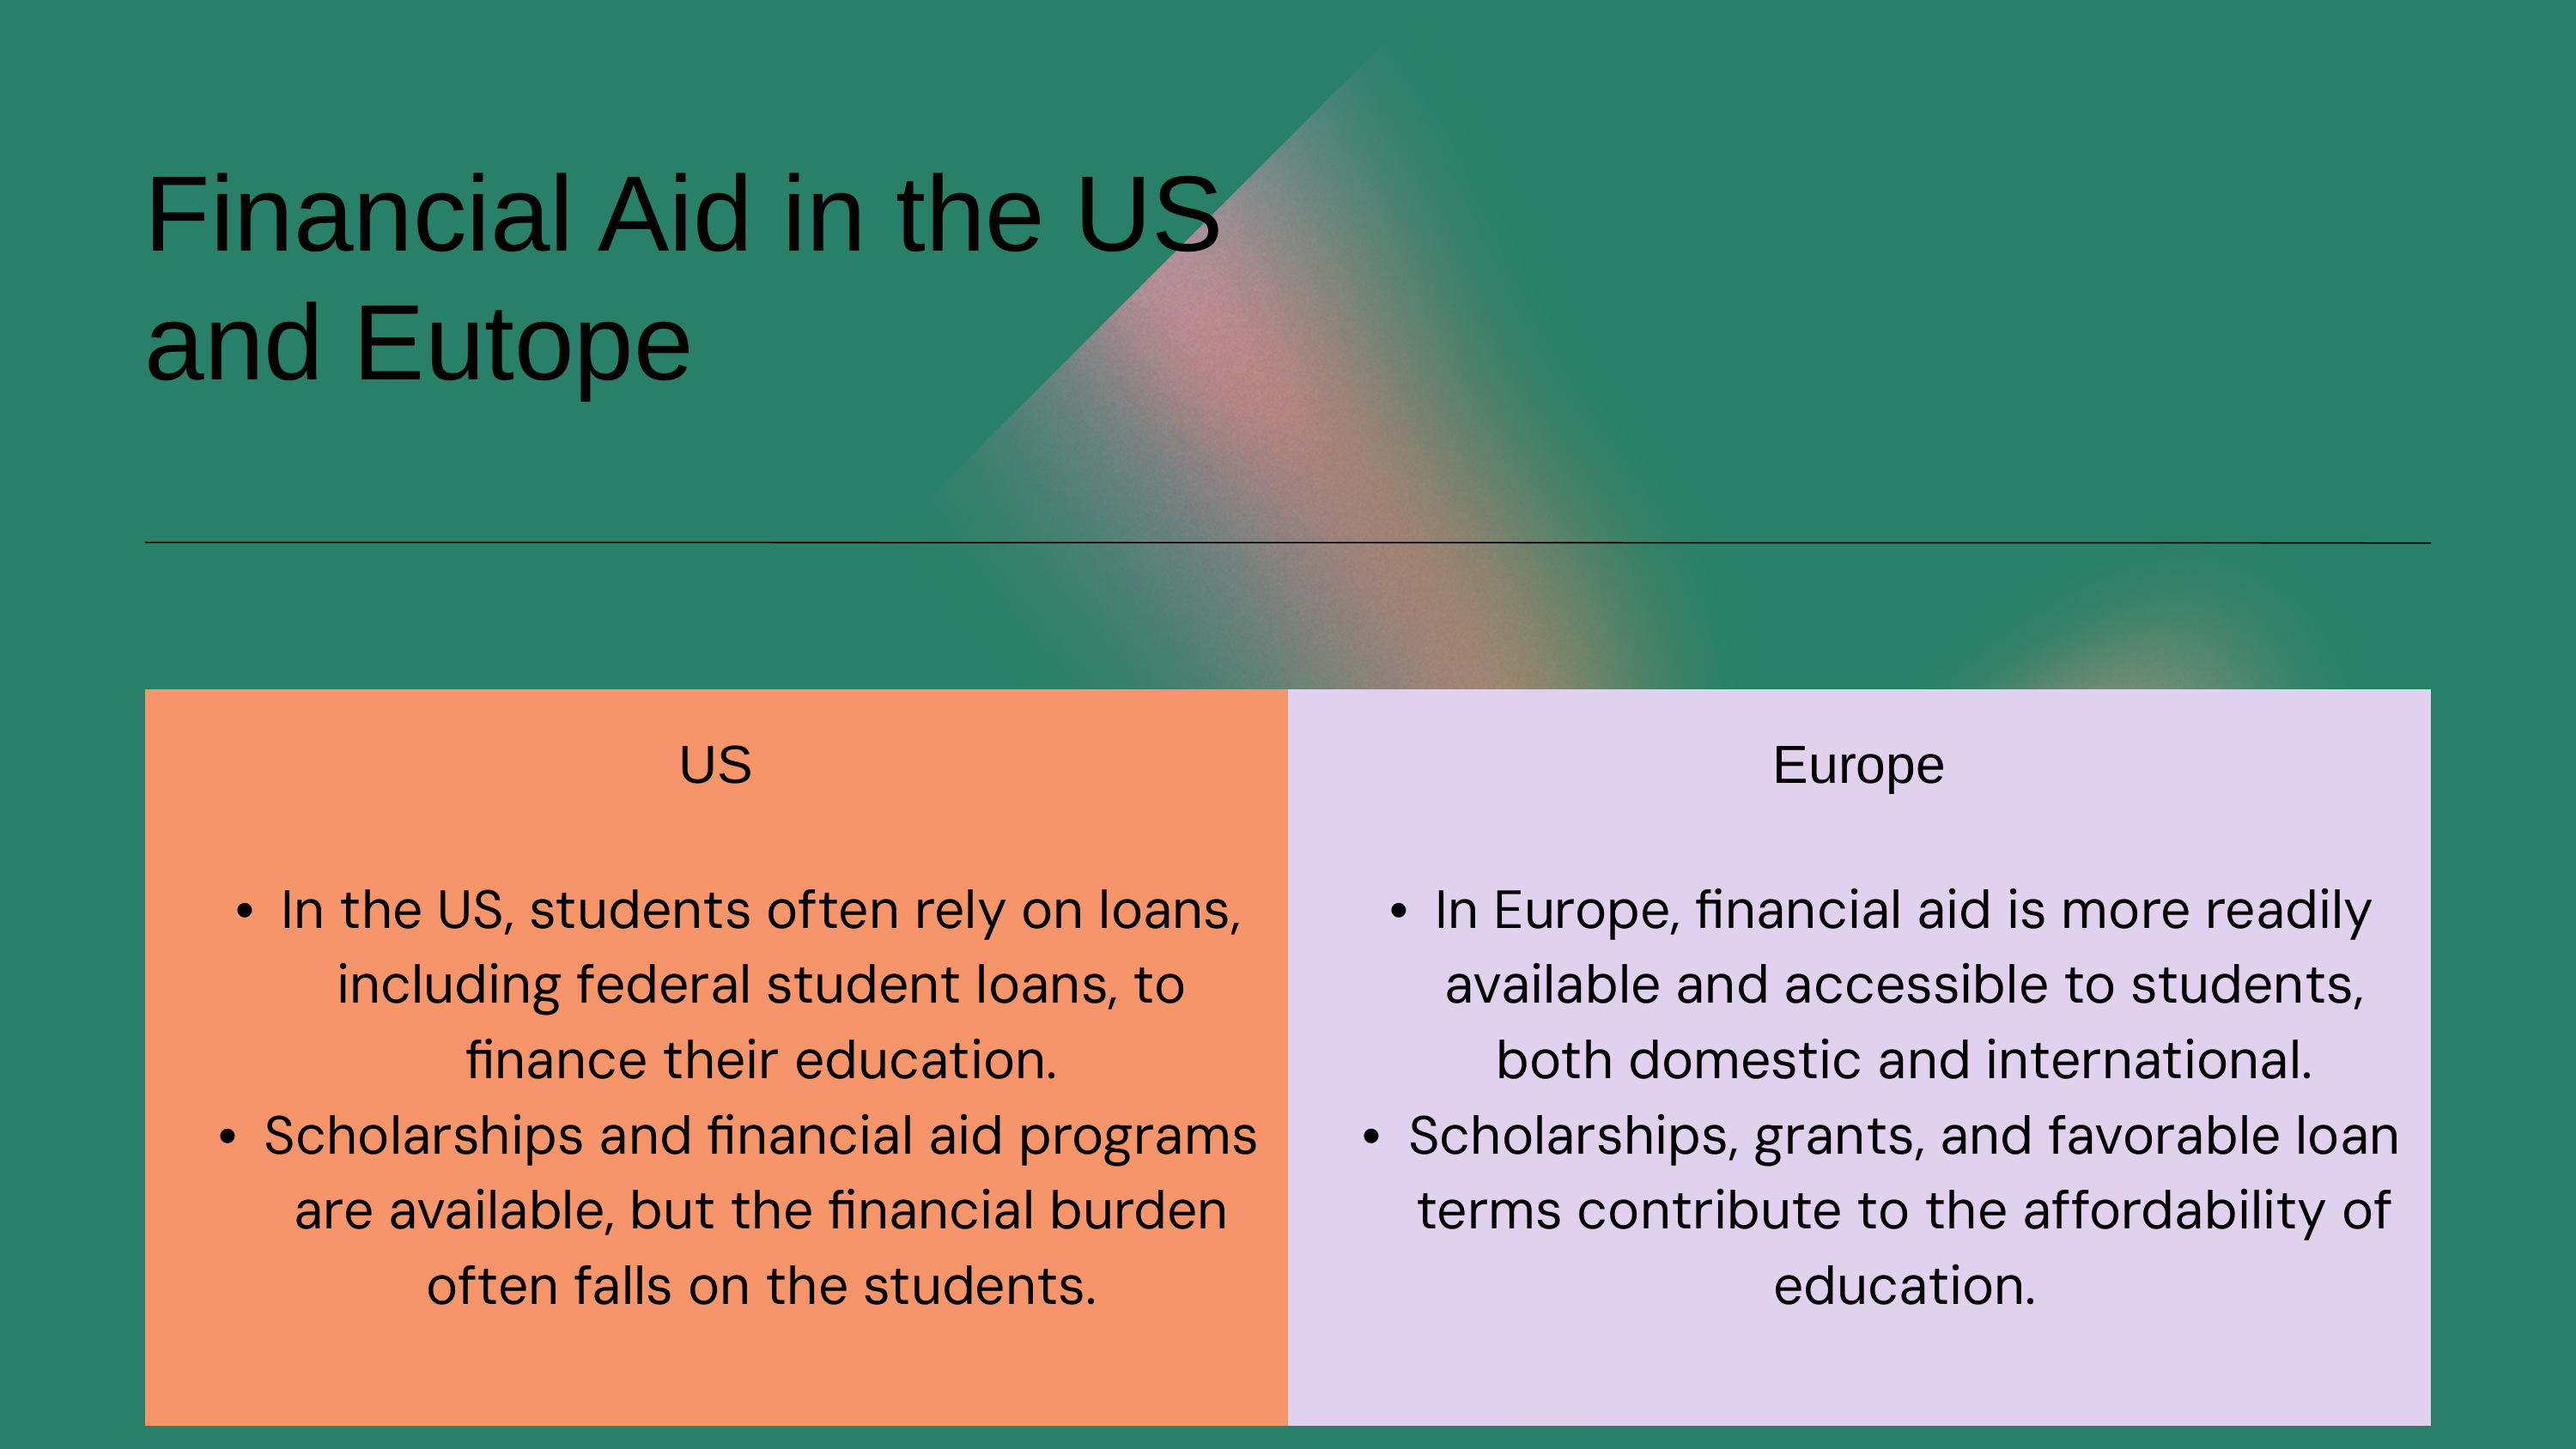

Financial Aid in the US and Eutope

| US In the US, students often rely on loans, including federal student loans, to finance their education. Scholarships and financial aid programs are available, but the financial burden often falls on the students. | Europe In Europe, financial aid is more readily available and accessible to students, both domestic and international. Scholarships, grants, and favorable loan terms contribute to the affordability of education. |
| --- | --- |